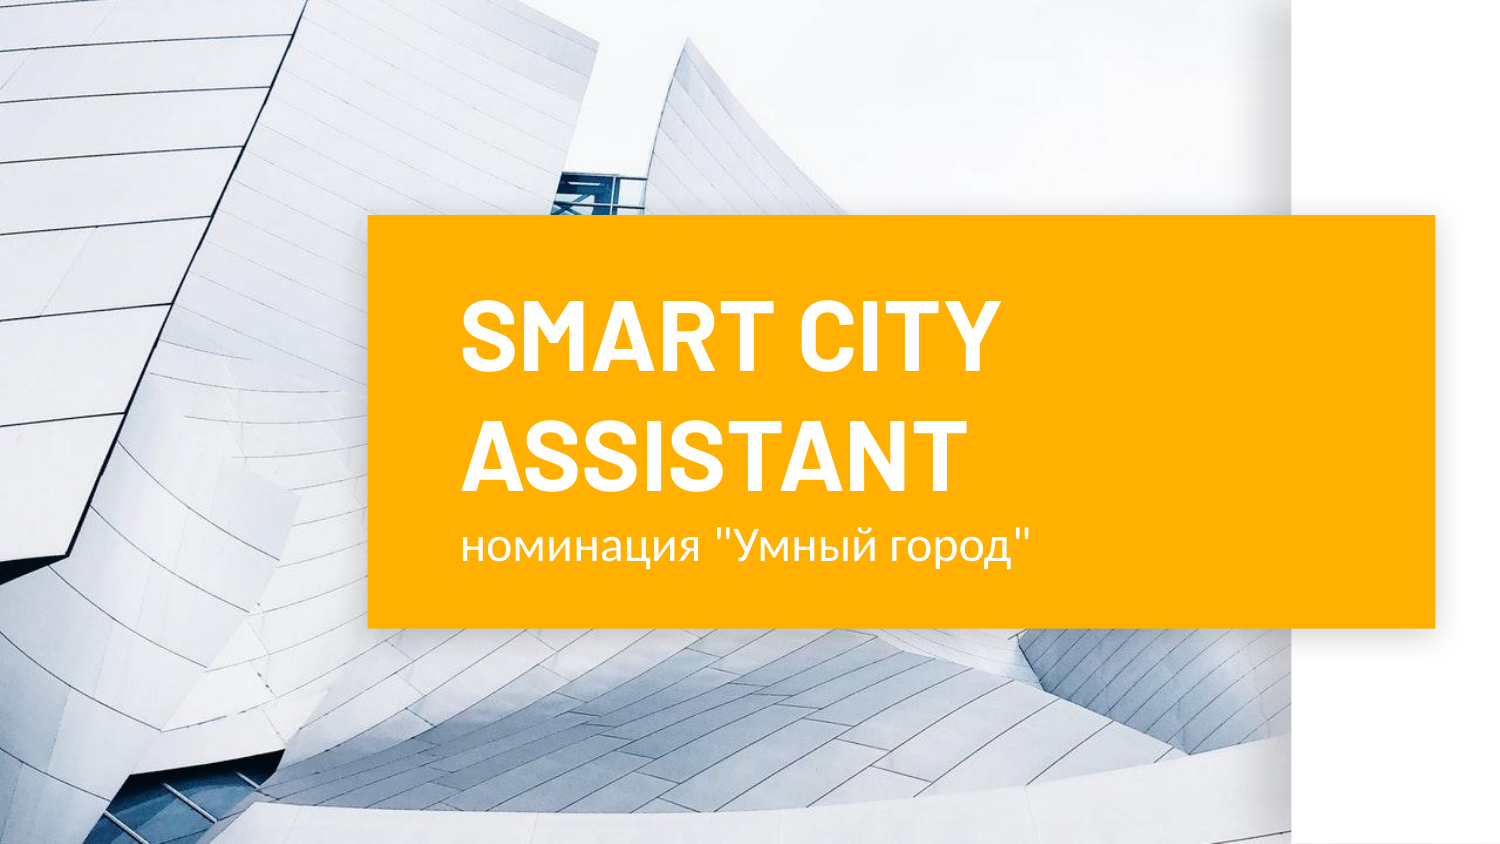

# SMART CITY ASSISTANT номинация "Умный город"